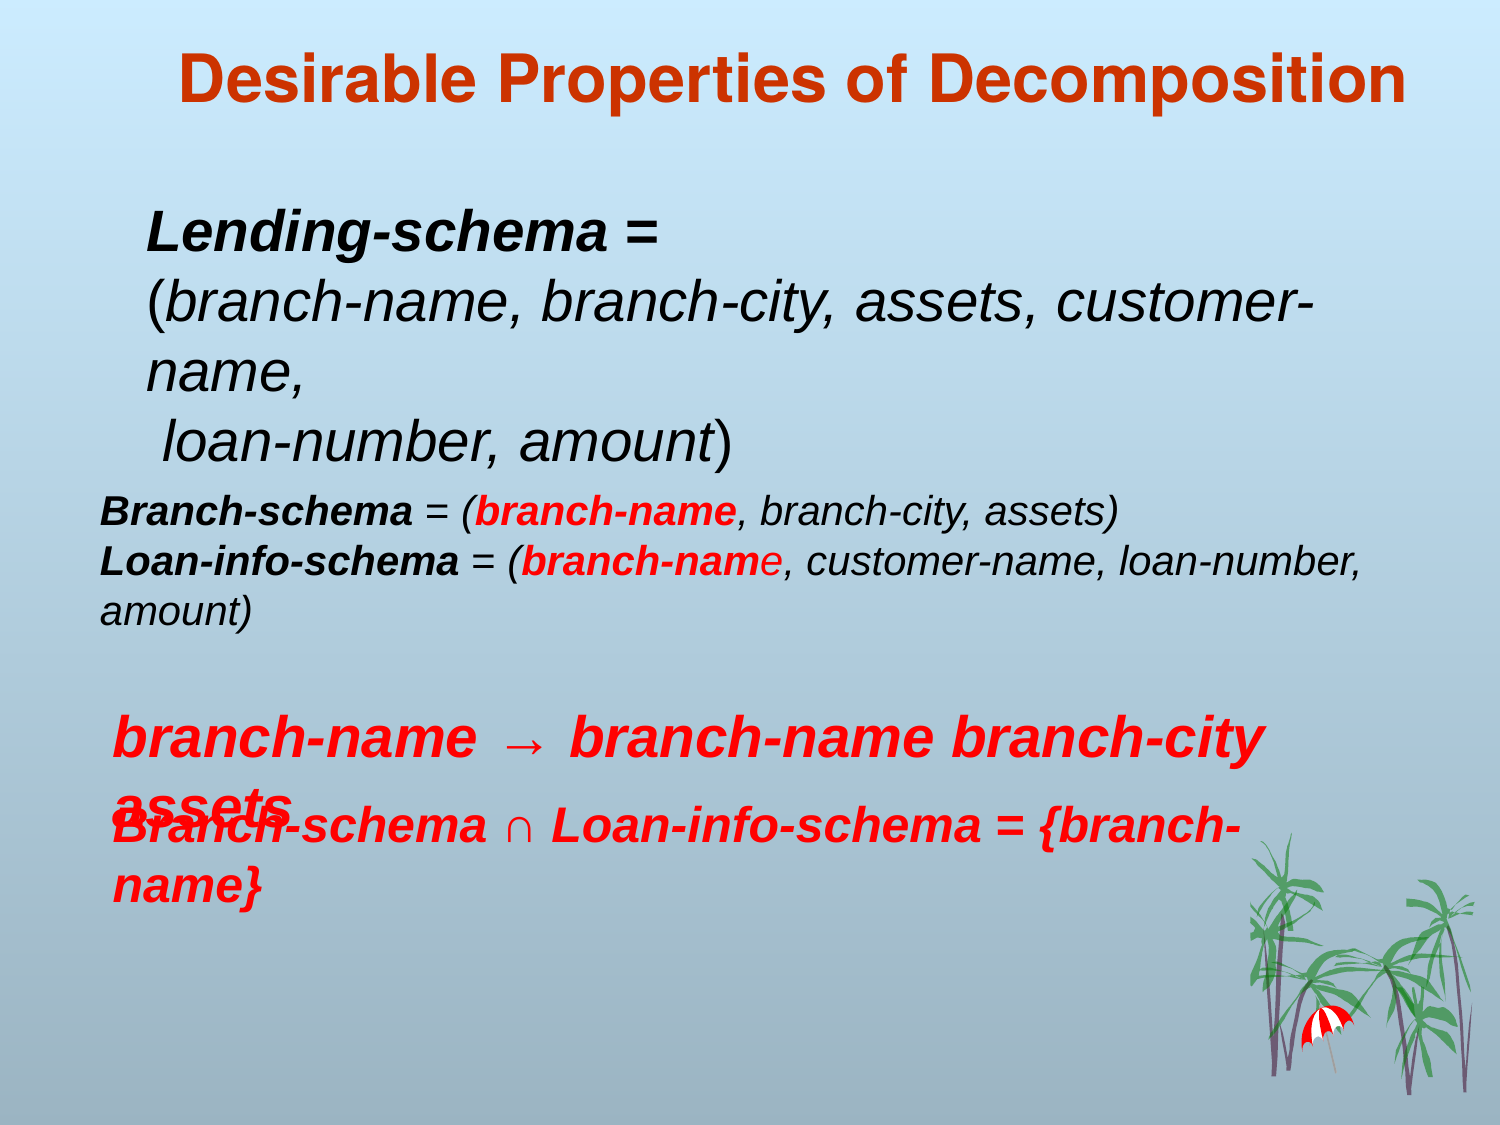

# Desirable Properties of Decomposition
Lending-schema =
(branch-name, branch-city, assets, customer-name,
 loan-number, amount)
Branch-schema = (branch-name, branch-city, assets)
Loan-info-schema = (branch-name, customer-name, loan-number, amount)
branch-name → branch-name branch-city assets
Branch-schema ∩ Loan-info-schema = {branch-name}